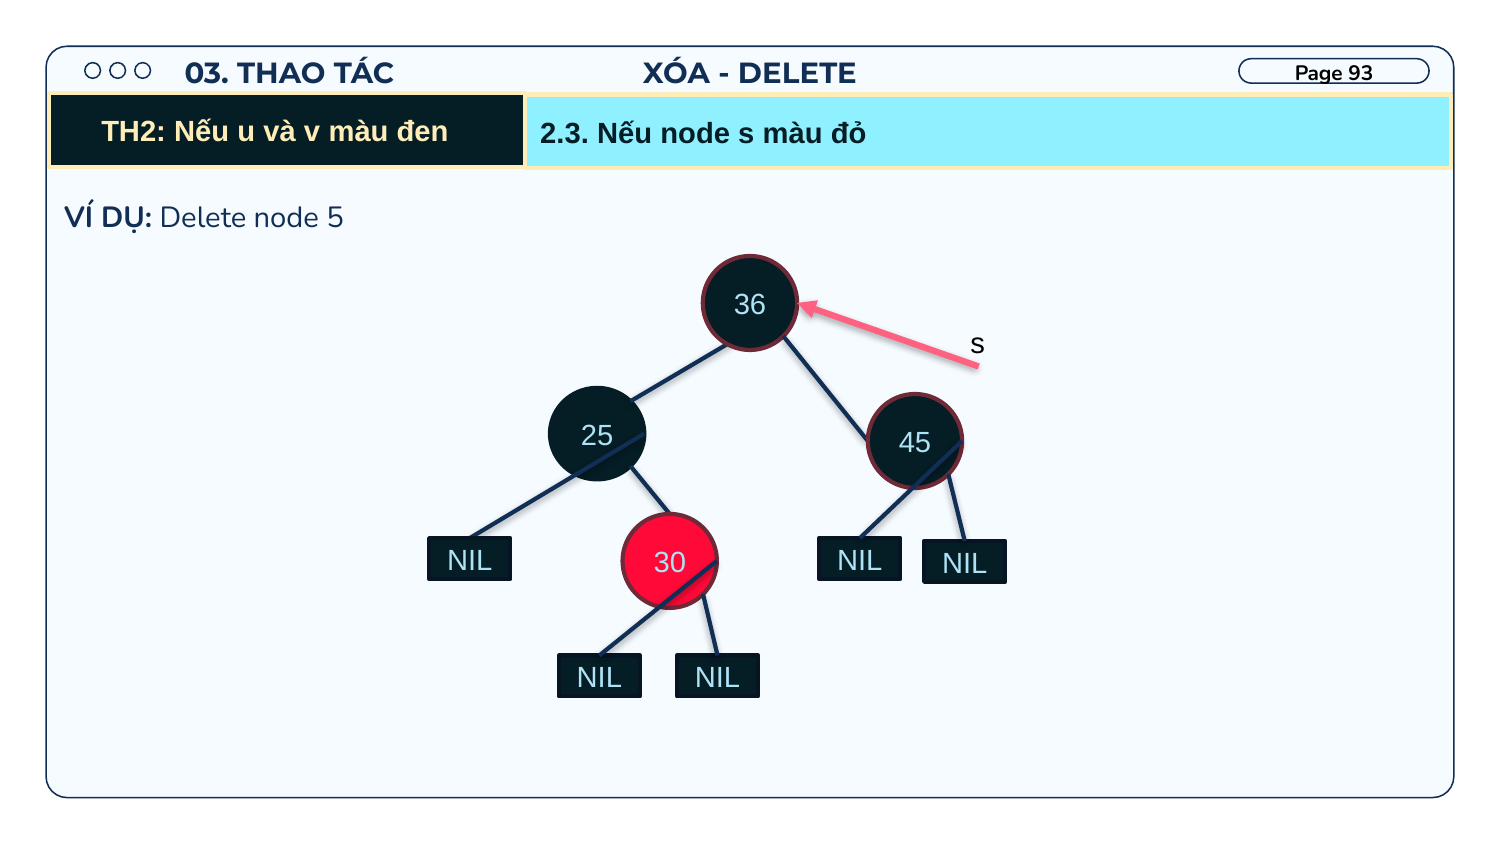

XÓA - DELETE
03. THAO TÁC
Page 93
TH2: Nếu u và v màu đen
2.3. Nếu node s màu đỏ
VÍ DỤ: Delete node 5
36
s
25
45
30
NIL
NIL
NIL
NIL
NIL